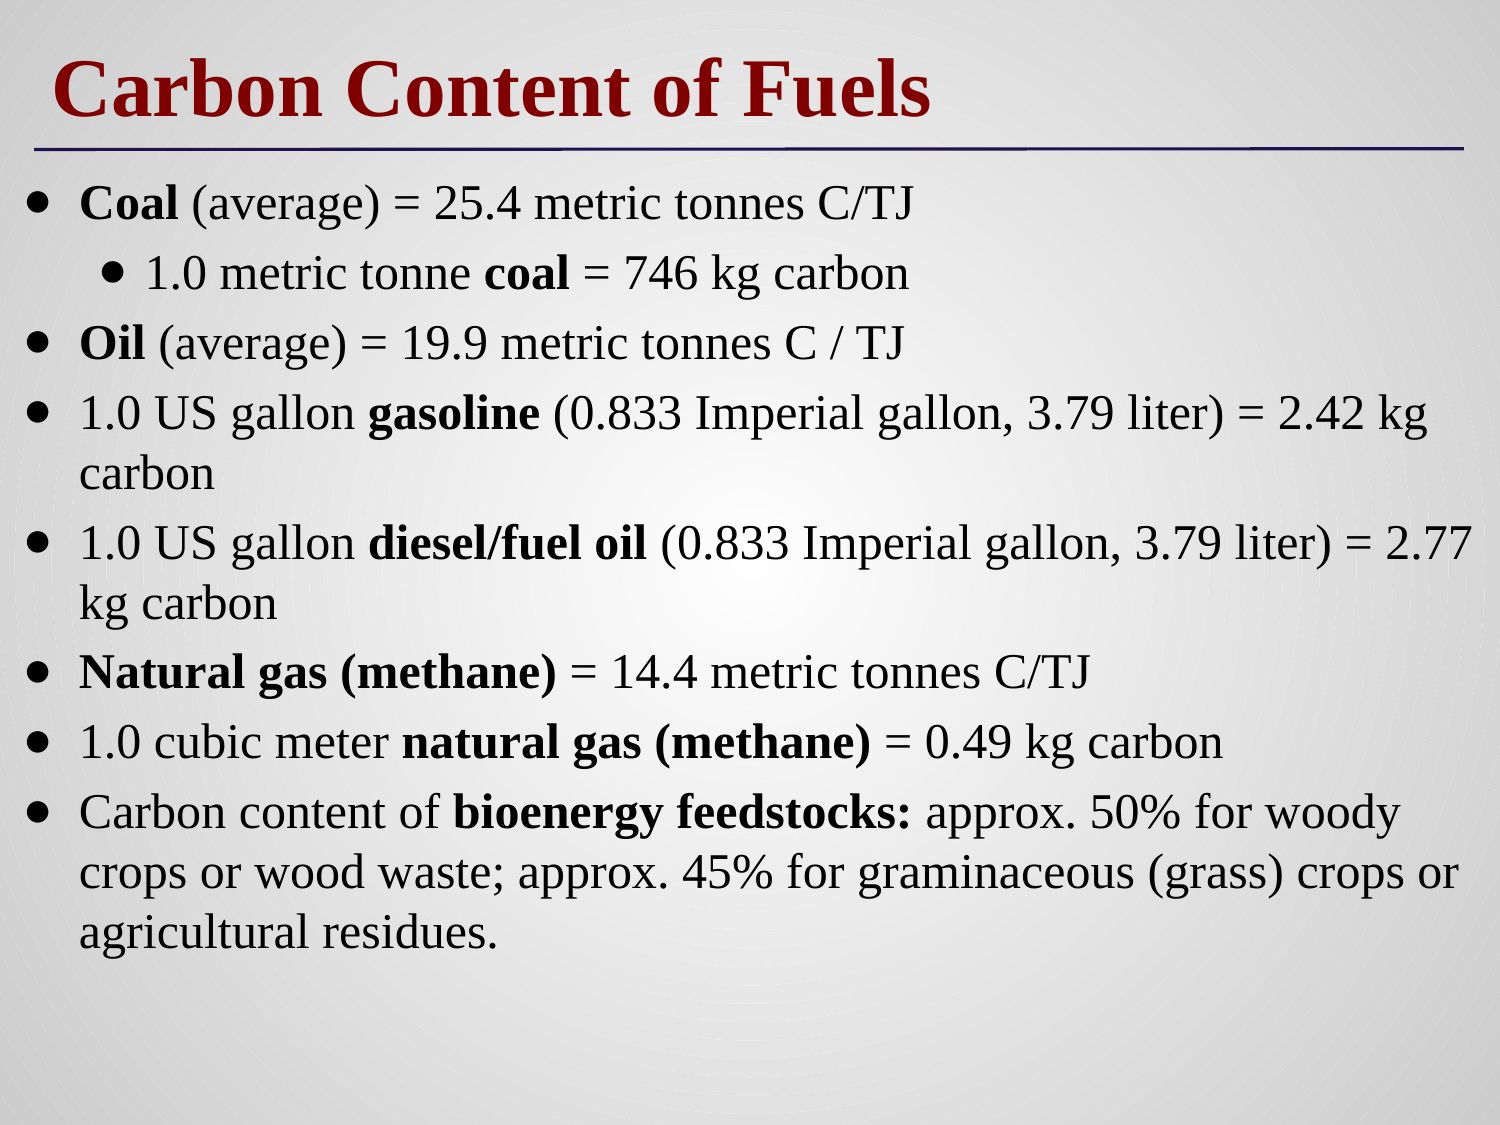

# Carbon Content of Fuels
Coal (average) = 25.4 metric tonnes C/TJ
1.0 metric tonne coal = 746 kg carbon
Oil (average) = 19.9 metric tonnes C / TJ
1.0 US gallon gasoline (0.833 Imperial gallon, 3.79 liter) = 2.42 kg carbon
1.0 US gallon diesel/fuel oil (0.833 Imperial gallon, 3.79 liter) = 2.77 kg carbon
Natural gas (methane) = 14.4 metric tonnes C/TJ
1.0 cubic meter natural gas (methane) = 0.49 kg carbon
Carbon content of bioenergy feedstocks: approx. 50% for woody crops or wood waste; approx. 45% for graminaceous (grass) crops or agricultural residues.